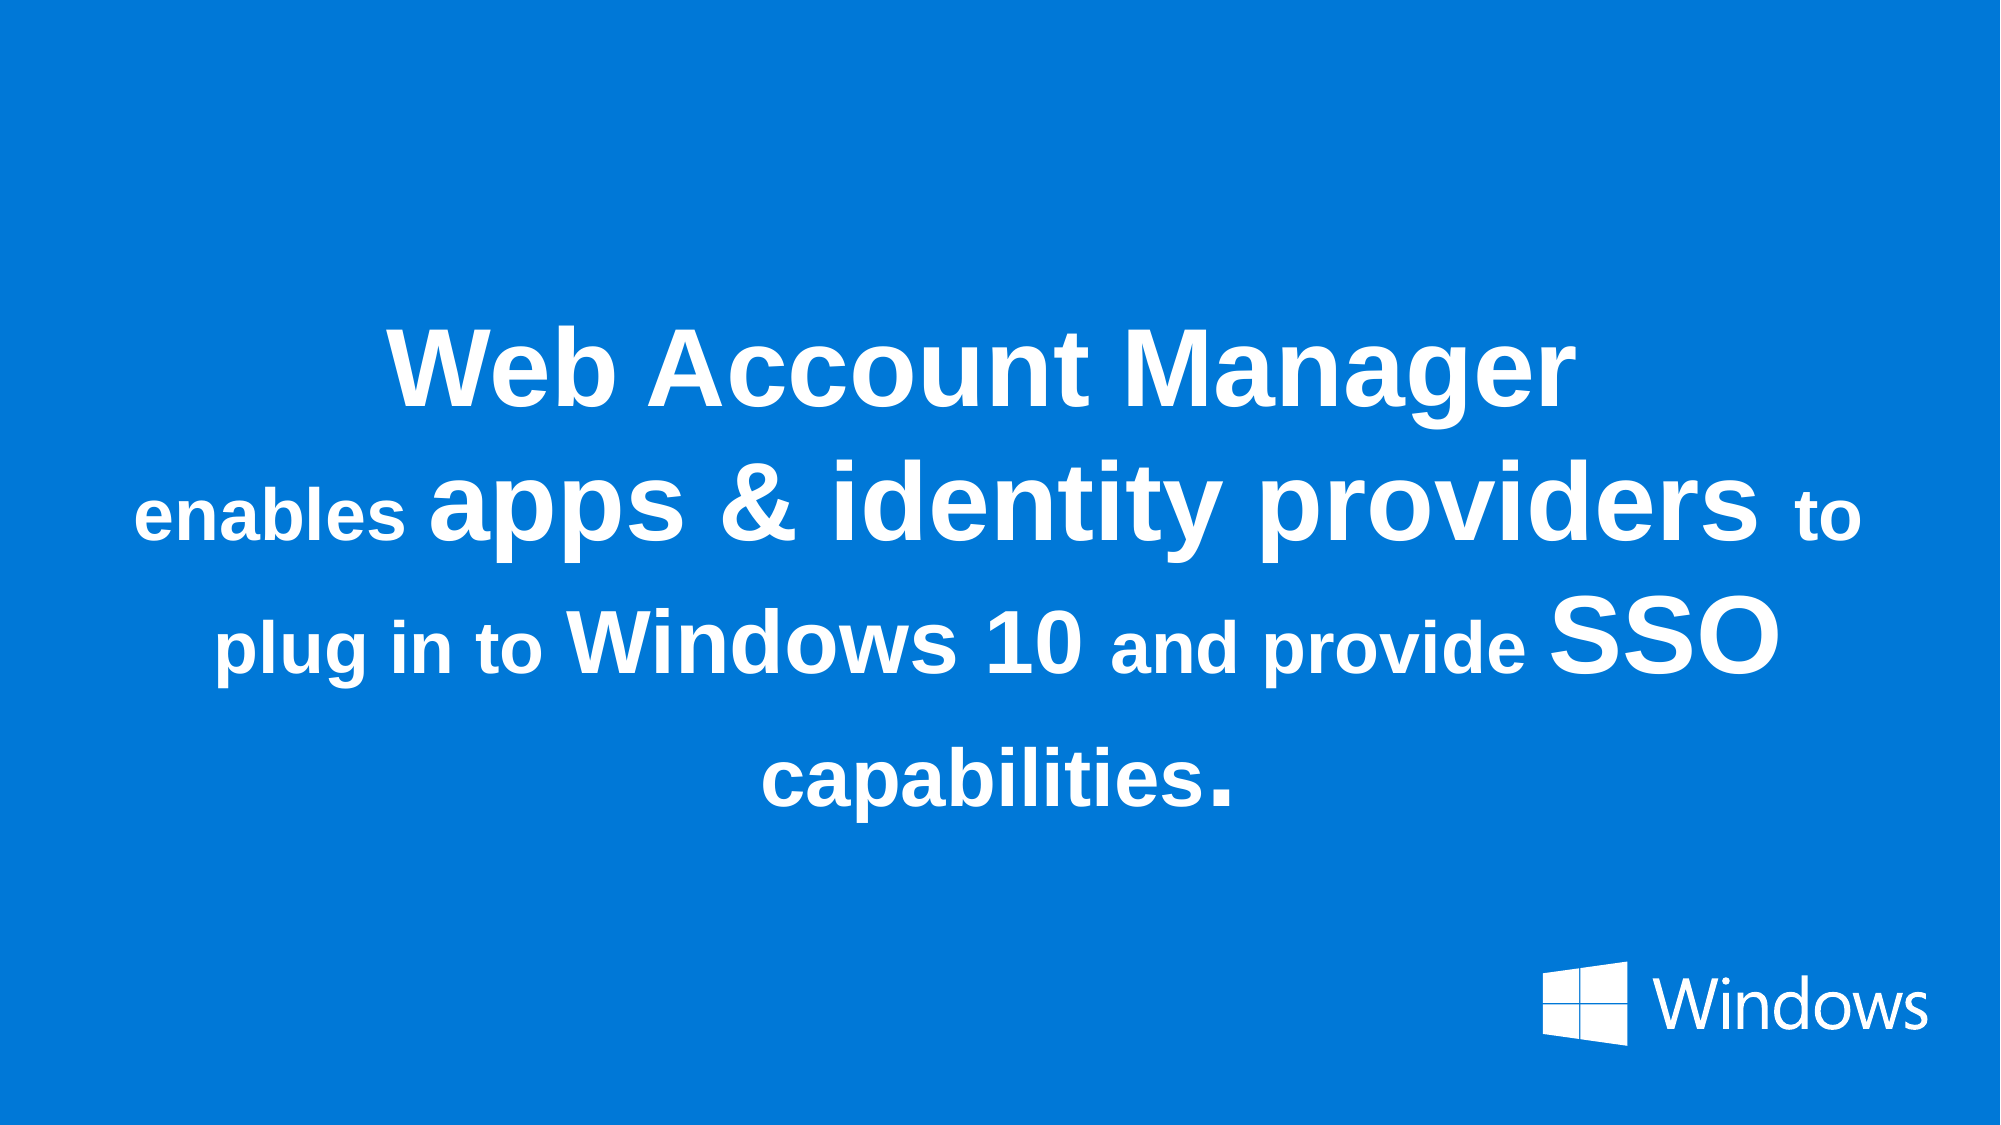

# Web Account Manager enables apps & identity providers to plug in to Windows 10 and provide SSO capabilities.